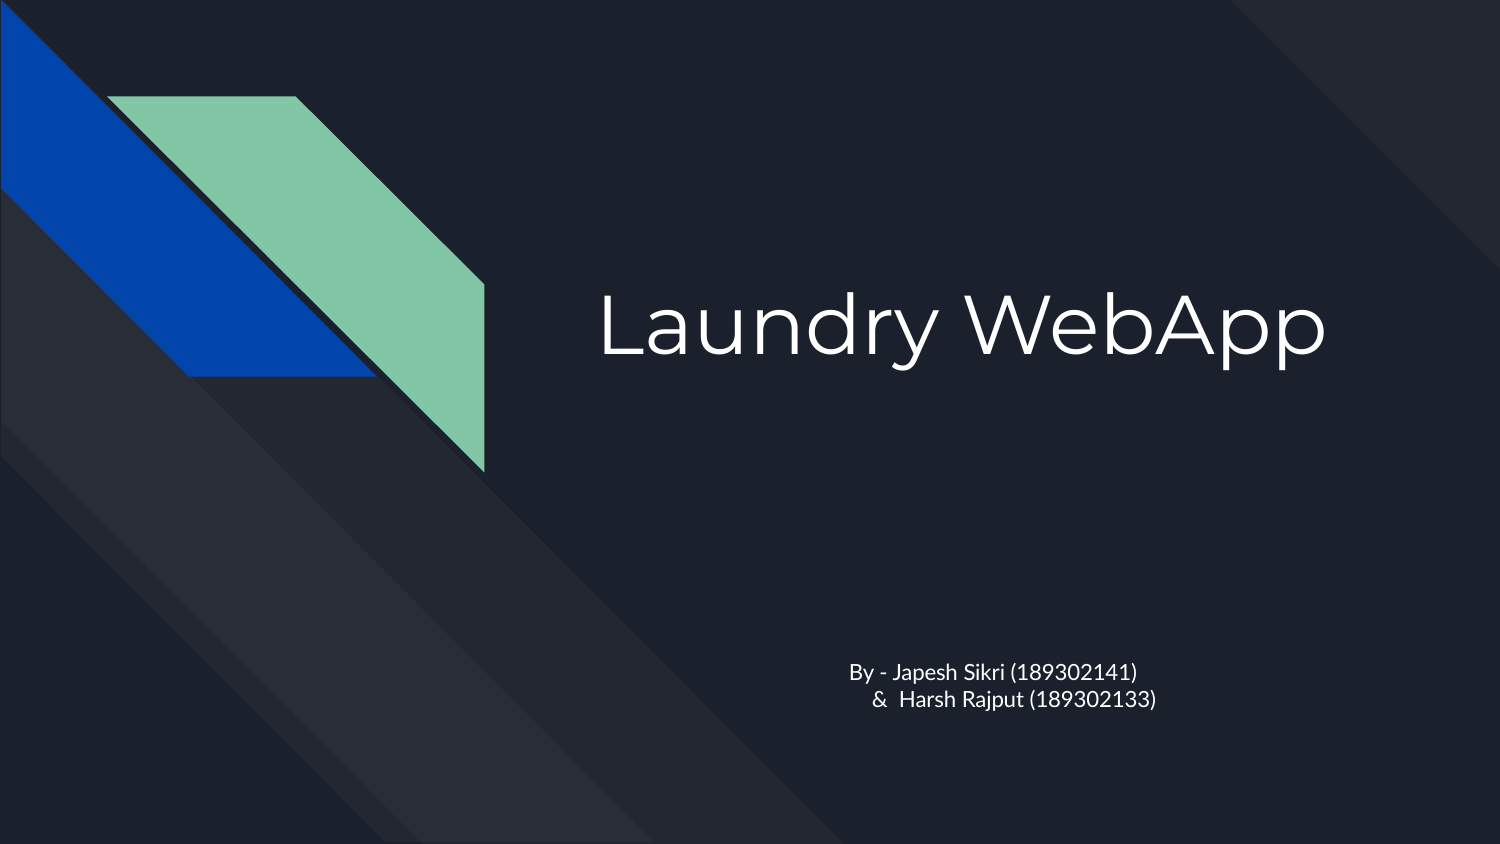

# Laundry WebApp
By - Japesh Sikri (189302141)
    &  Harsh Rajput (189302133)